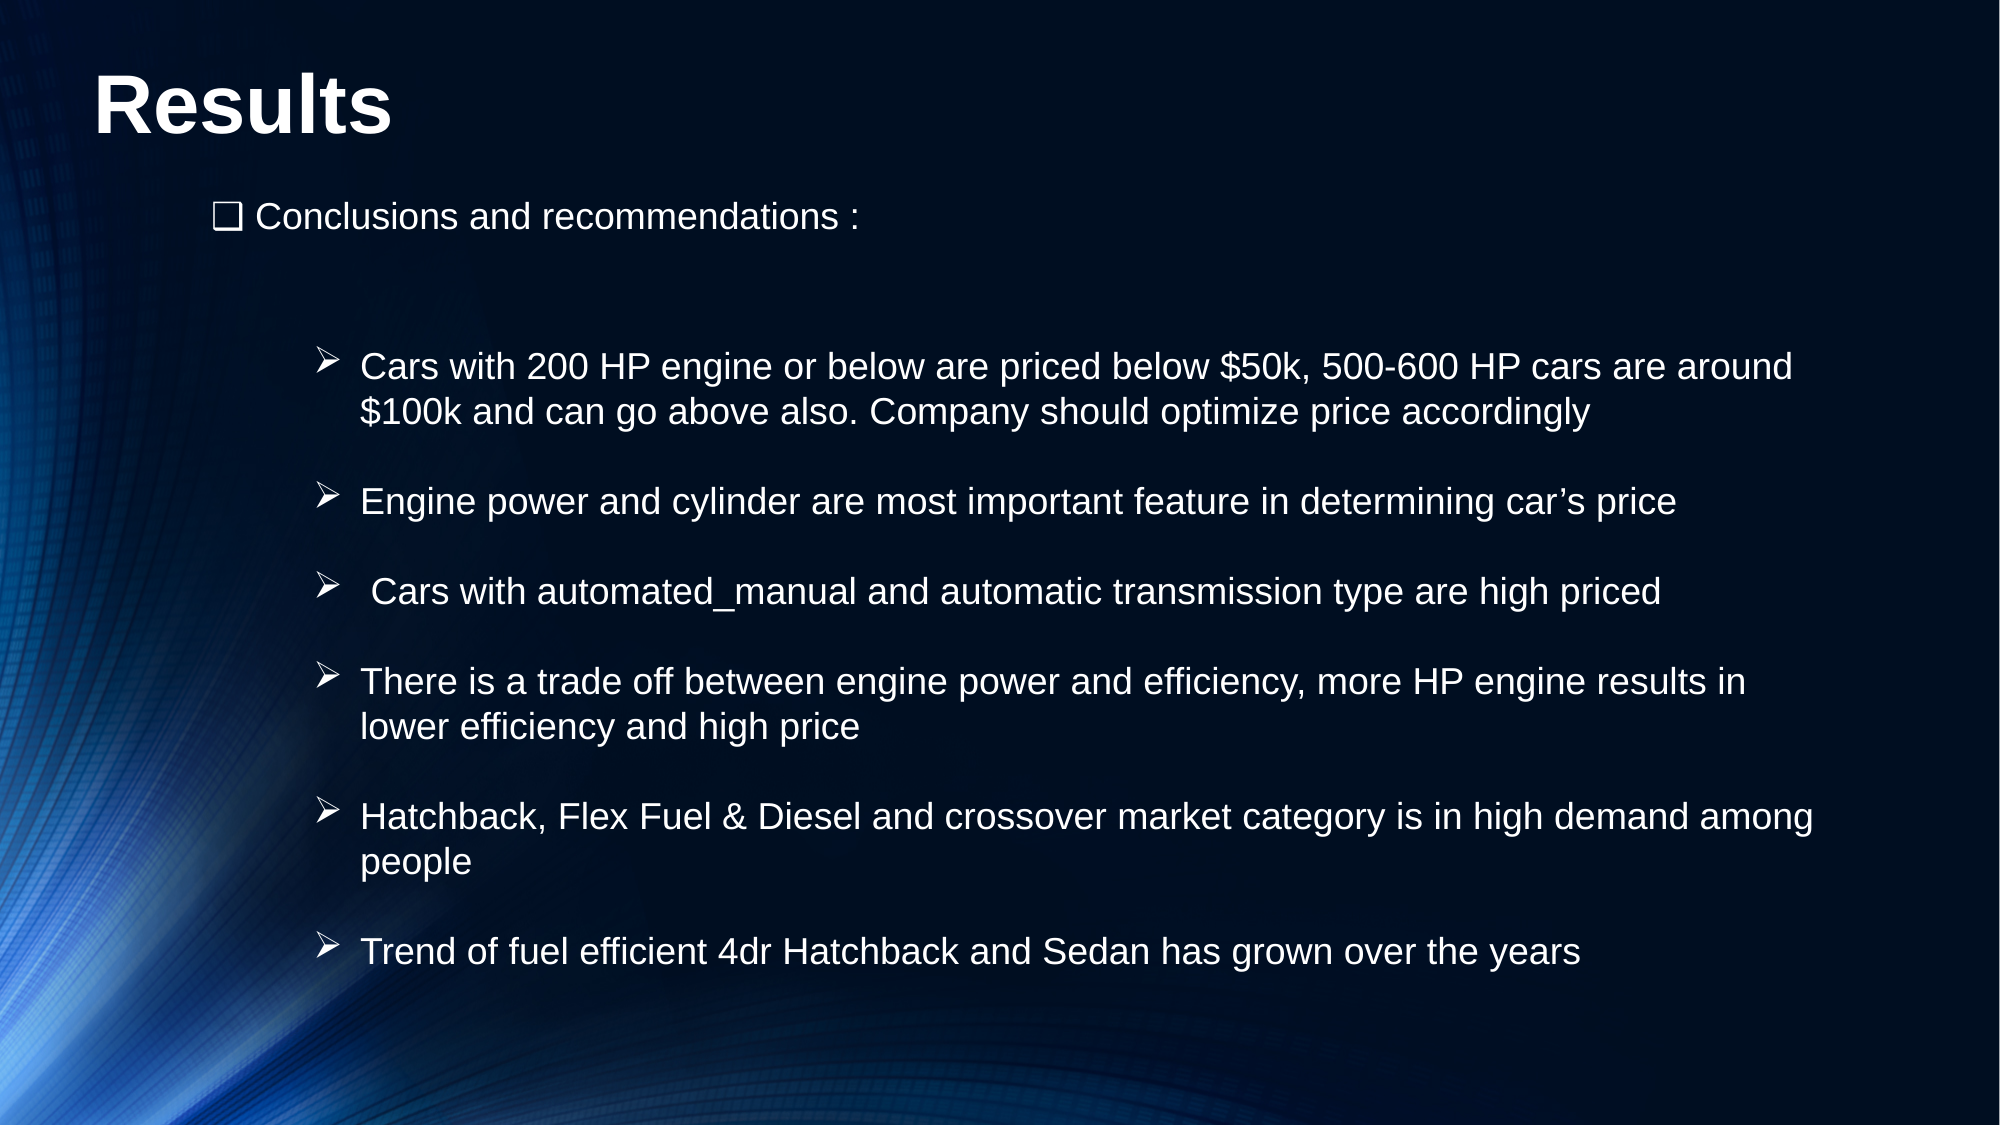

Results
❑ Conclusions and recommendations :
Cars with 200 HP engine or below are priced below $50k, 500-600 HP cars are around $100k and can go above also. Company should optimize price accordingly

Engine power and cylinder are most important feature in determining car’s price

 Cars with automated_manual and automatic transmission type are high priced

There is a trade off between engine power and efficiency, more HP engine results in lower efficiency and high price

Hatchback, Flex Fuel & Diesel and crossover market category is in high demand among people

Trend of fuel efficient 4dr Hatchback and Sedan has grown over the years